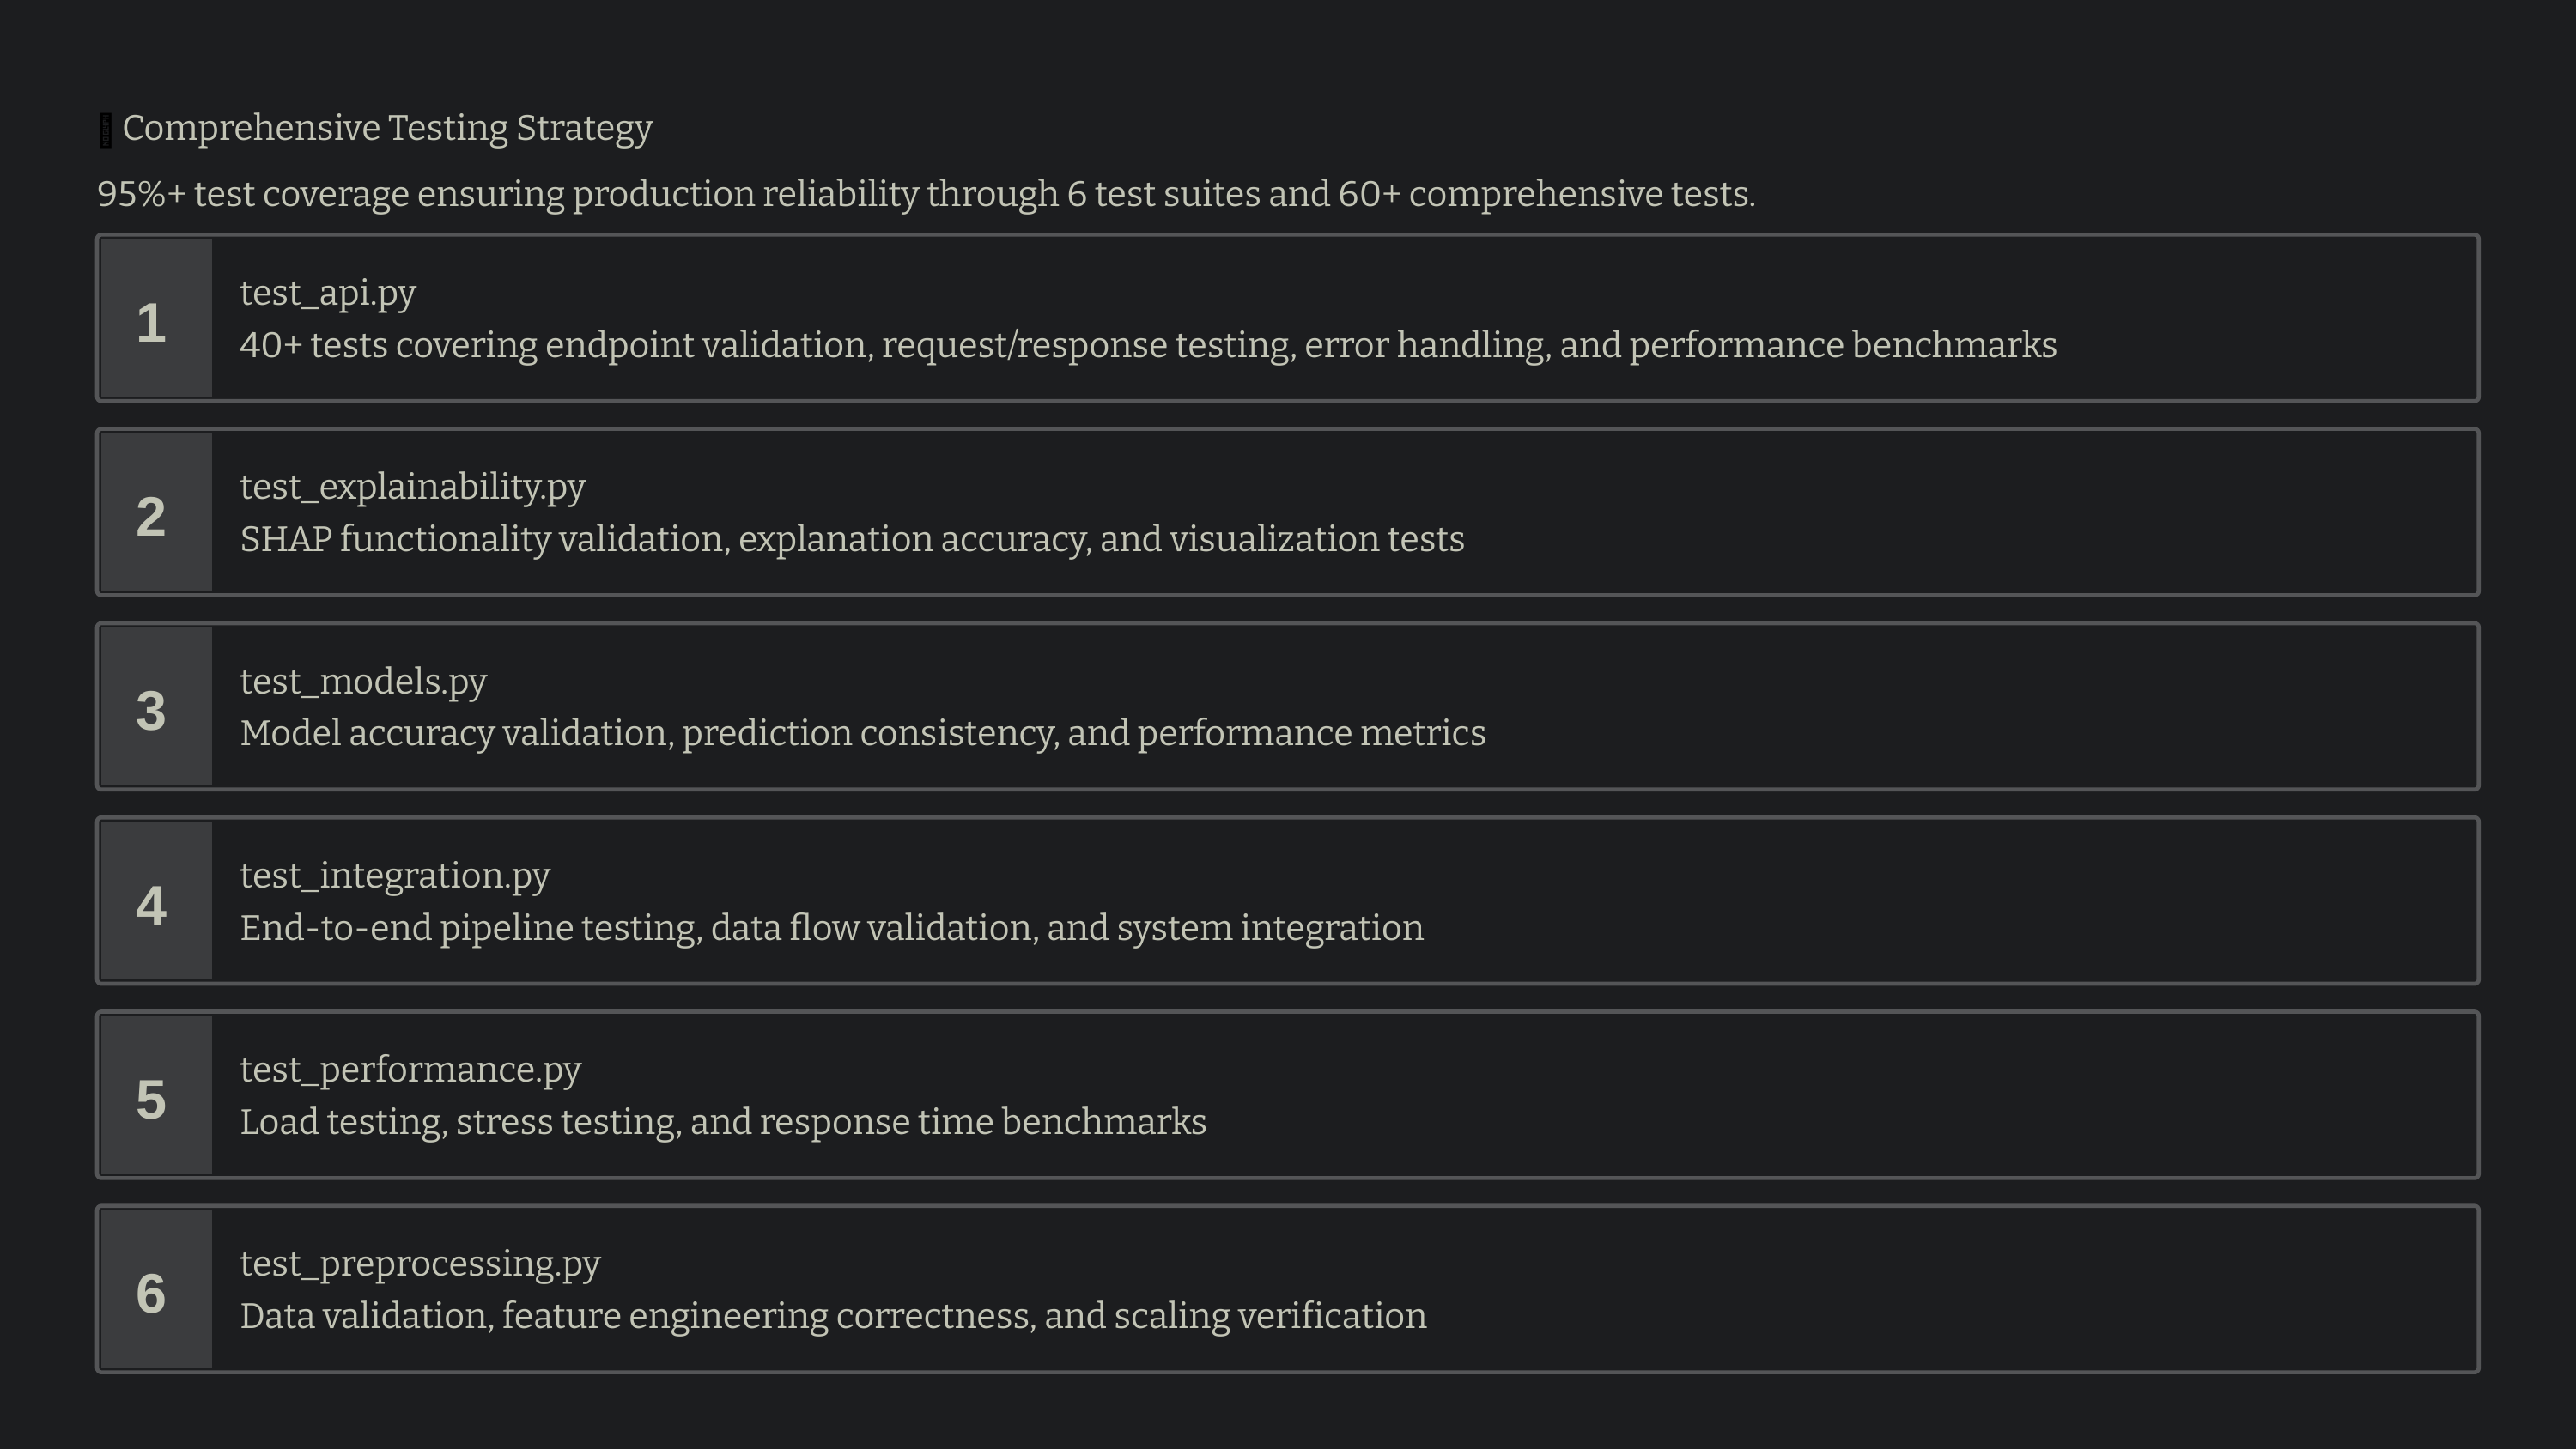

🧪 Comprehensive Testing Strategy
95%+ test coverage ensuring production reliability through 6 test suites and 60+ comprehensive tests.

test_api.py
1
40+ tests covering endpoint validation, request/response testing, error handling, and performance benchmarks

test_explainability.py
2
SHAP functionality validation, explanation accuracy, and visualization tests

test_models.py
3
Model accuracy validation, prediction consistency, and performance metrics

test_integration.py
4
End-to-end pipeline testing, data flow validation, and system integration

test_performance.py
5
Load testing, stress testing, and response time benchmarks

test_preprocessing.py
6
Data validation, feature engineering correctness, and scaling verification